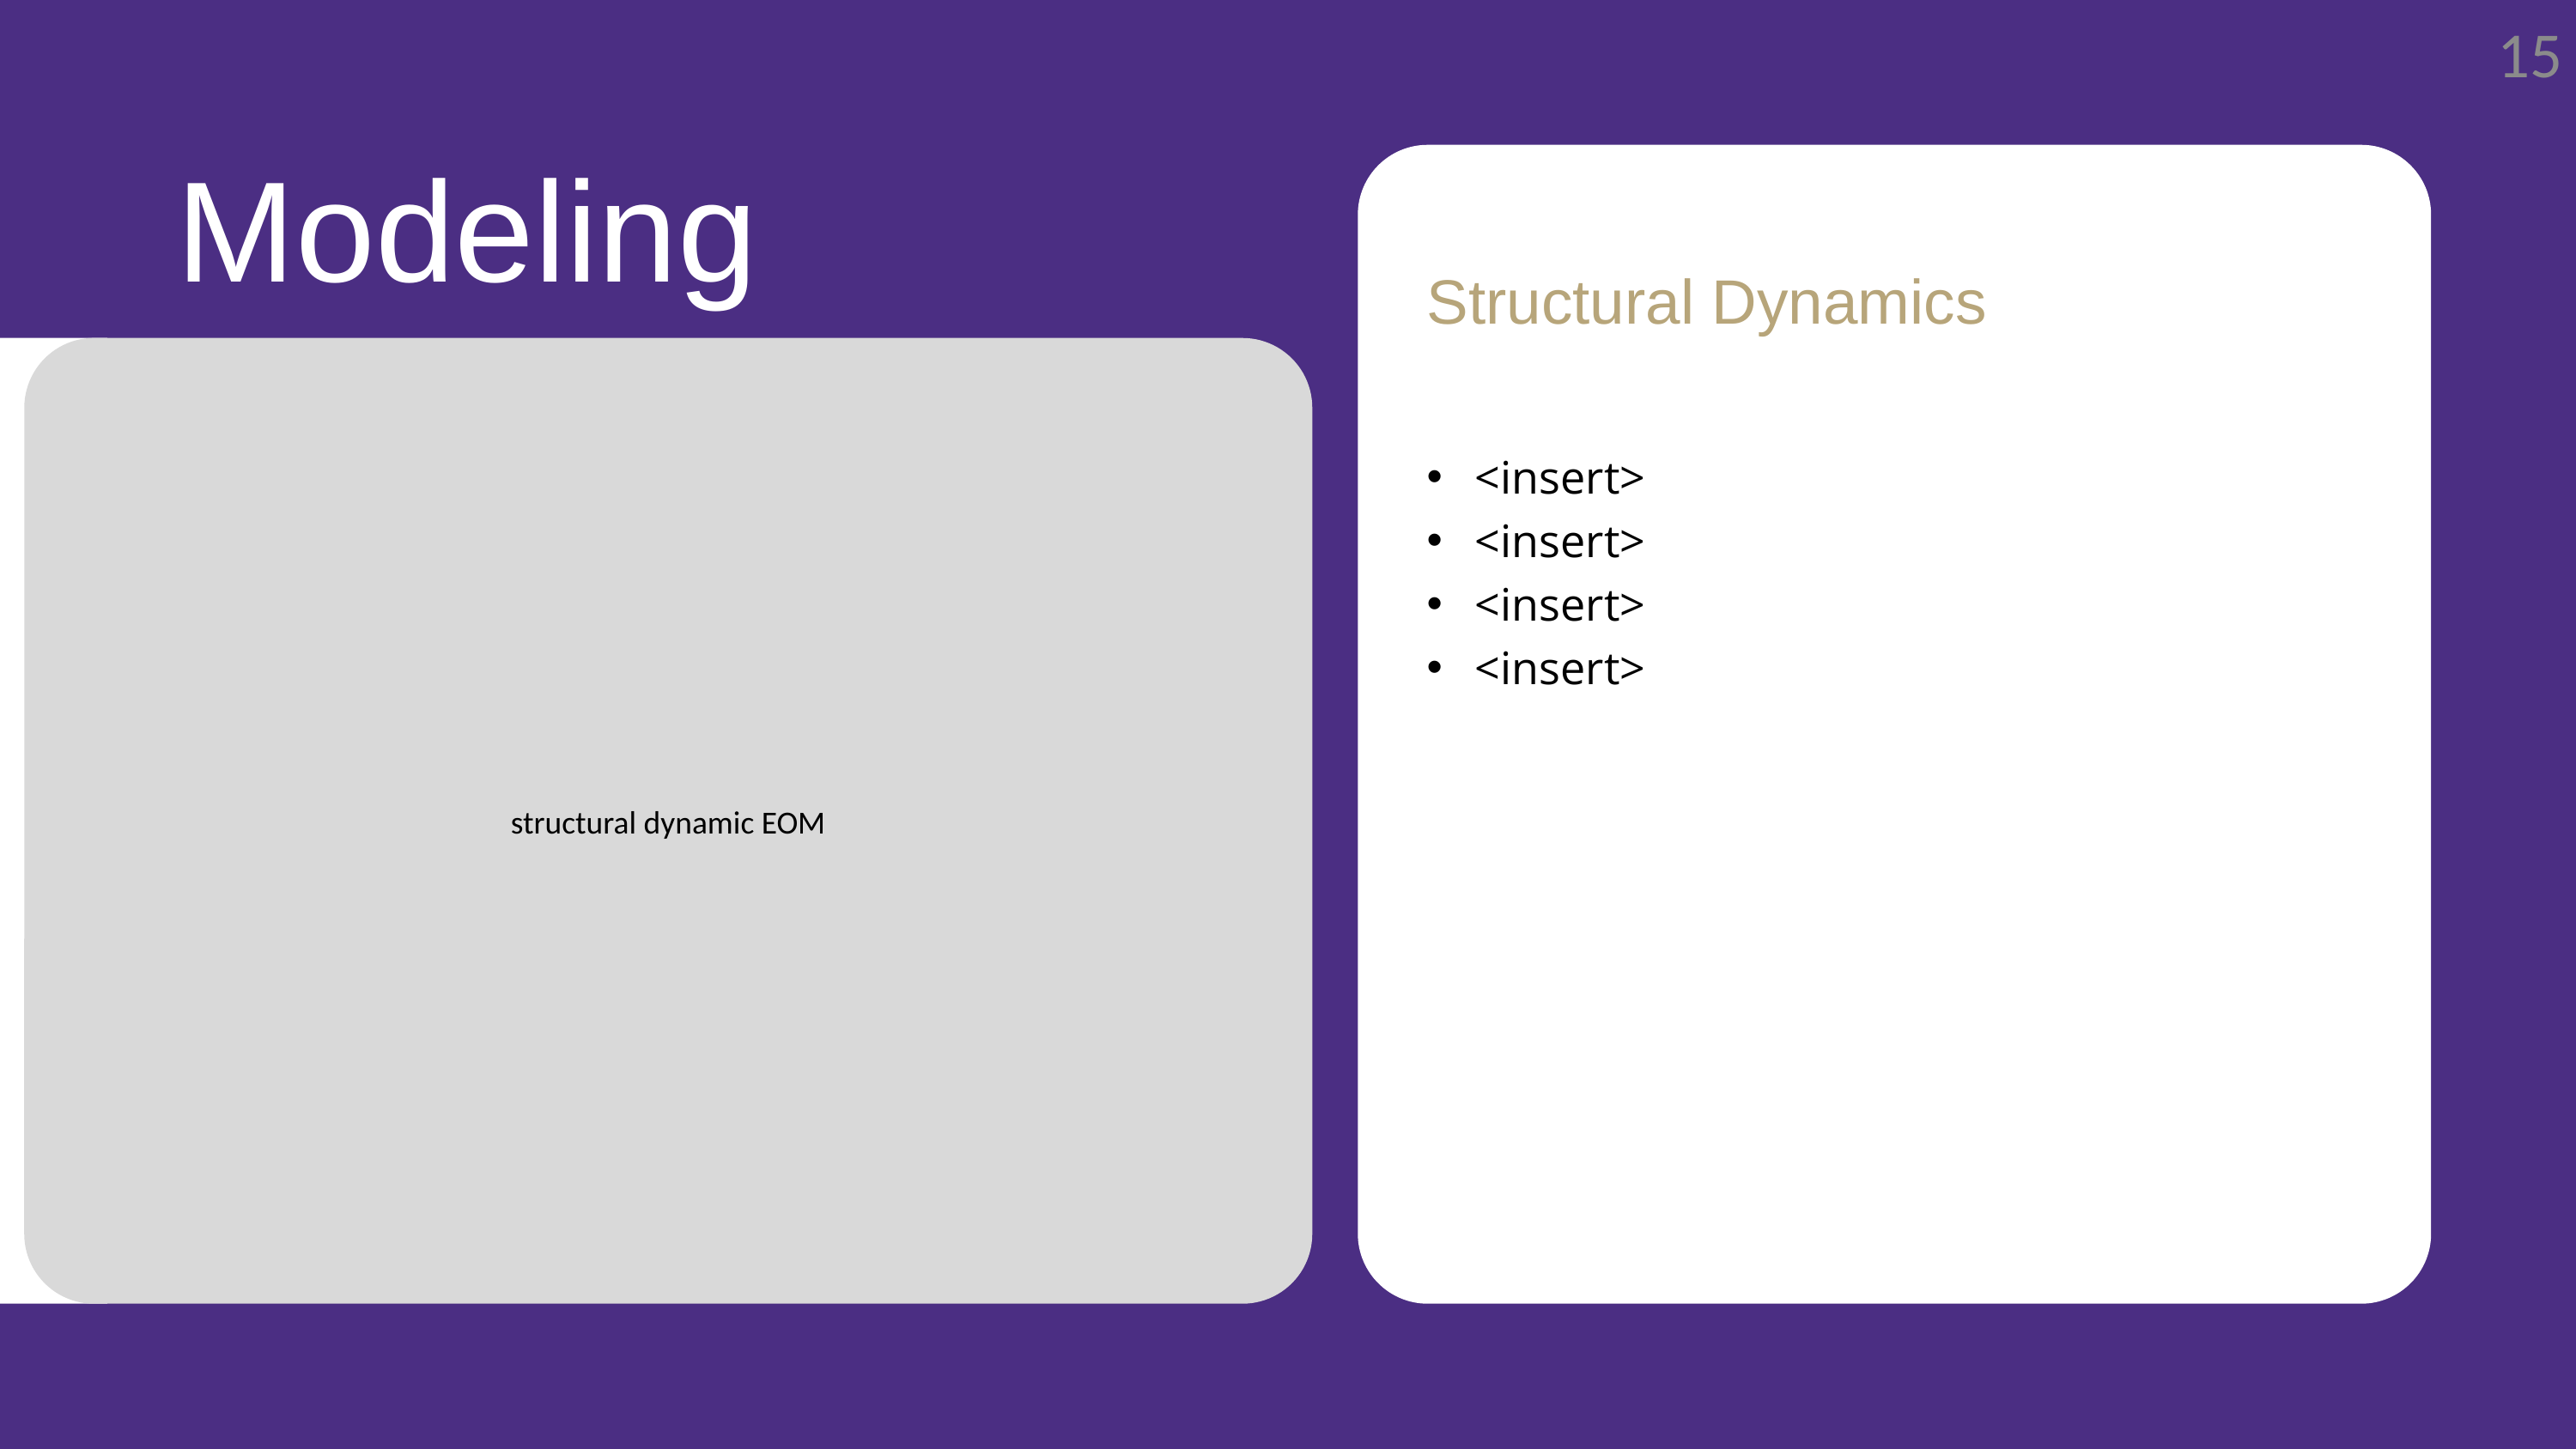

15
Modeling

Structural Dynamics
<insert>
<insert>
<insert>
<insert>

structural dynamic EOM